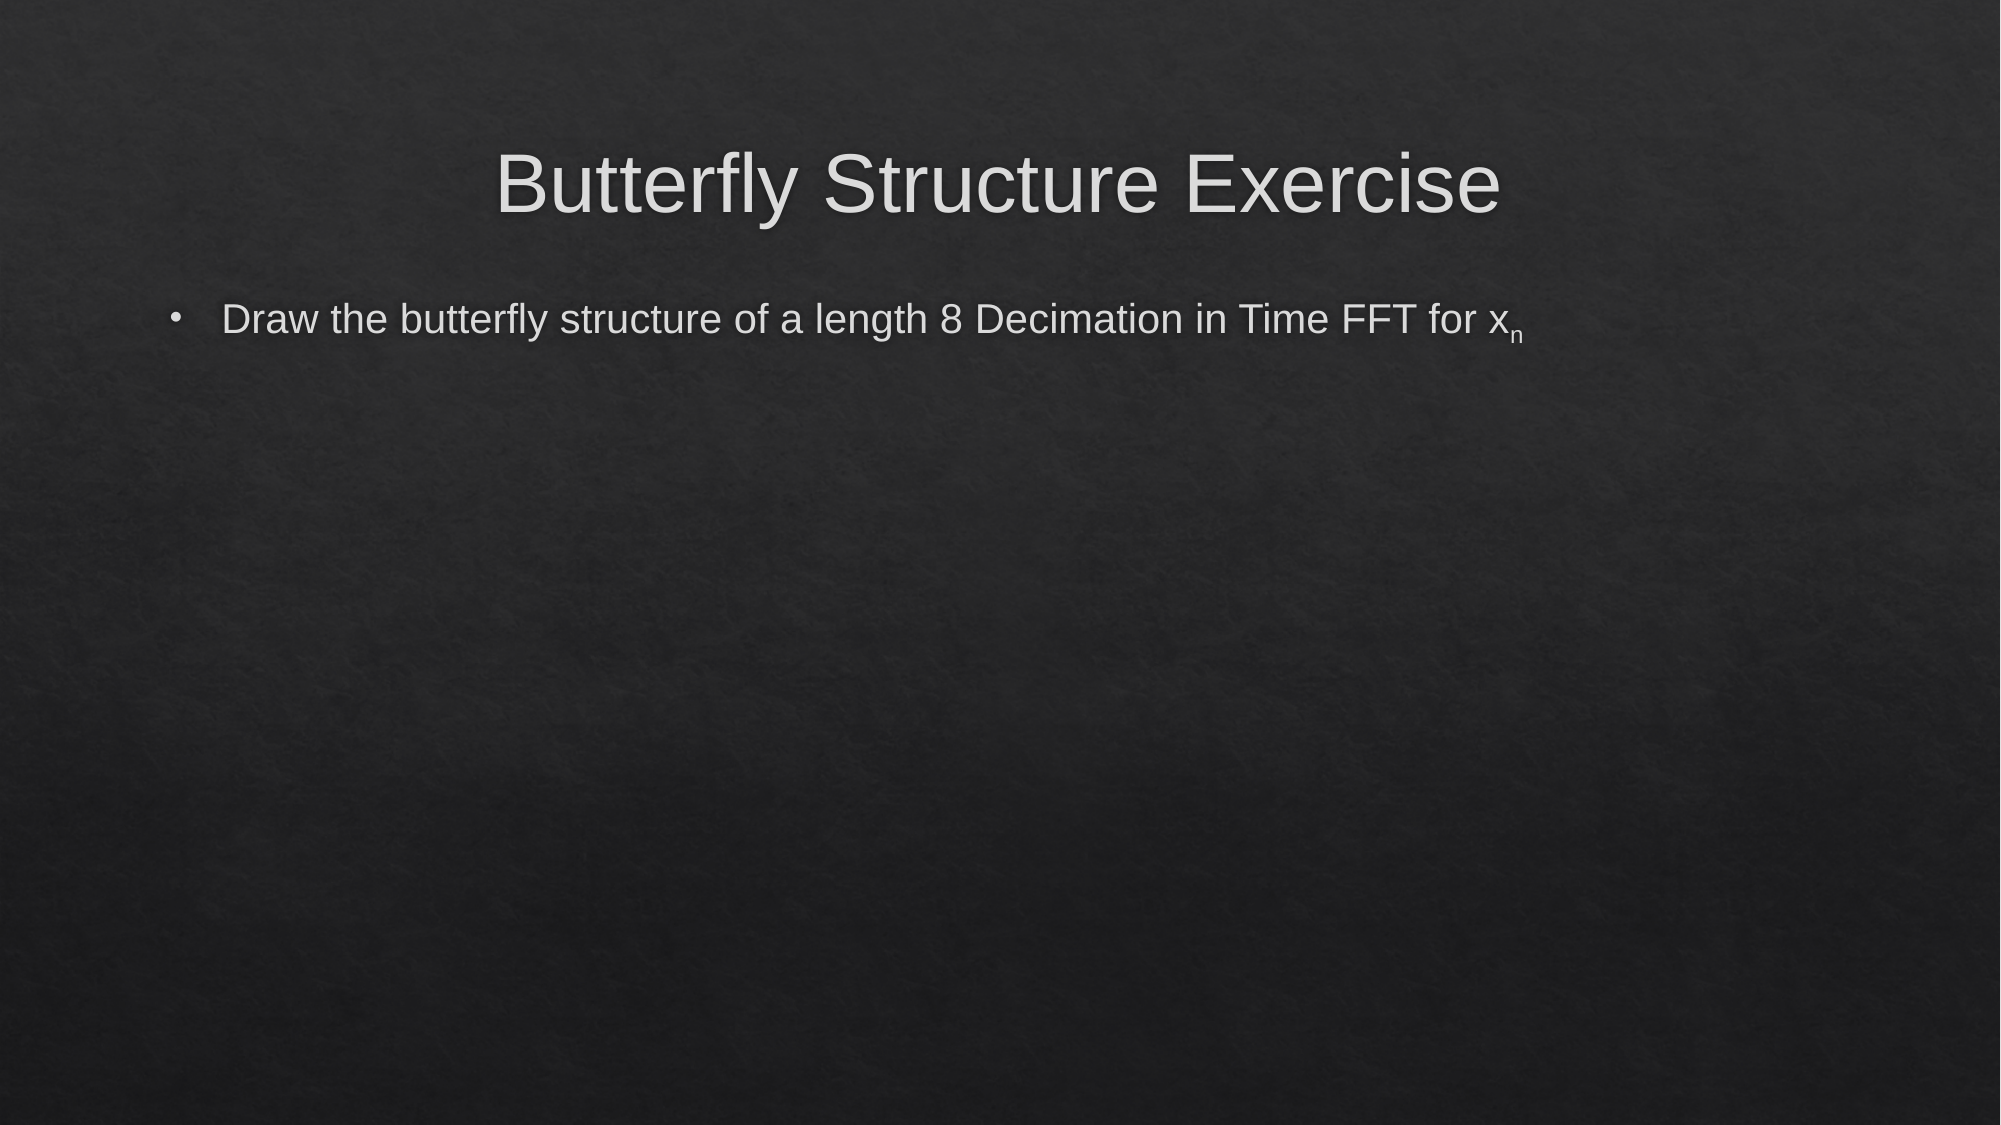

# Butterfly Structure Exercise
Draw the butterfly structure of a length 8 Decimation in Time FFT for xn